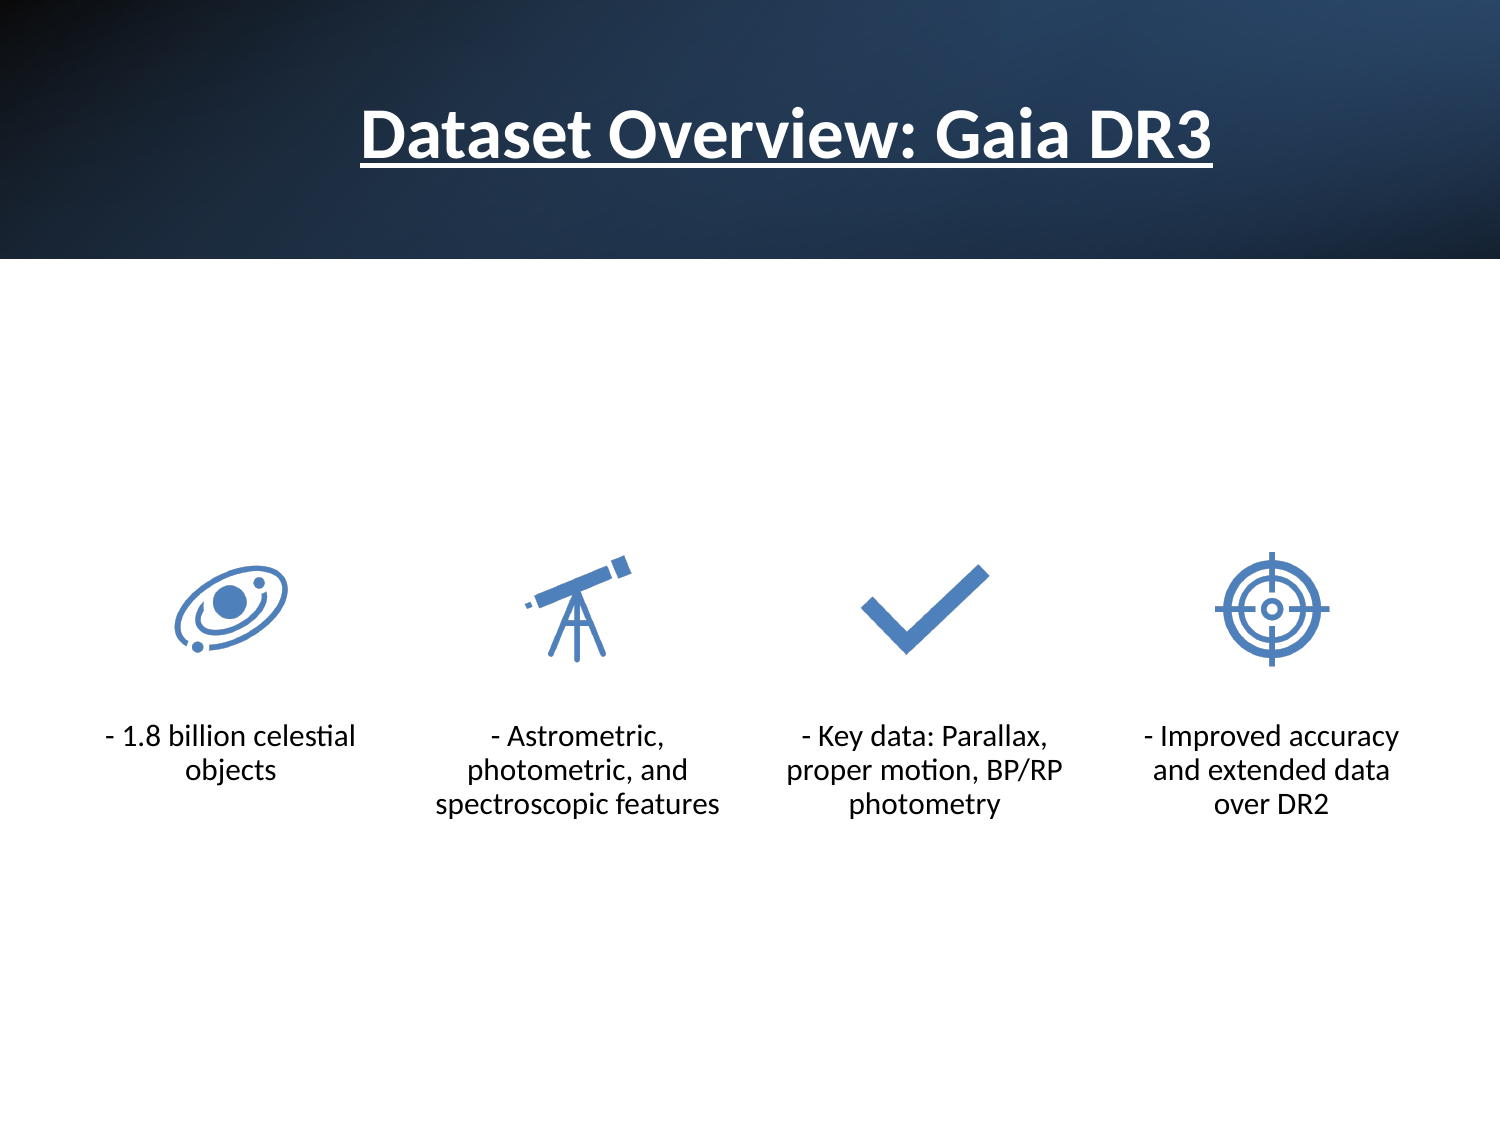

# Dataset Overview: Gaia DR3
- 1.8 billion celestial objects
- Astrometric, photometric, and spectroscopic features
- Key data: Parallax, proper motion, BP/RP photometry
- Improved accuracy and extended data over DR2